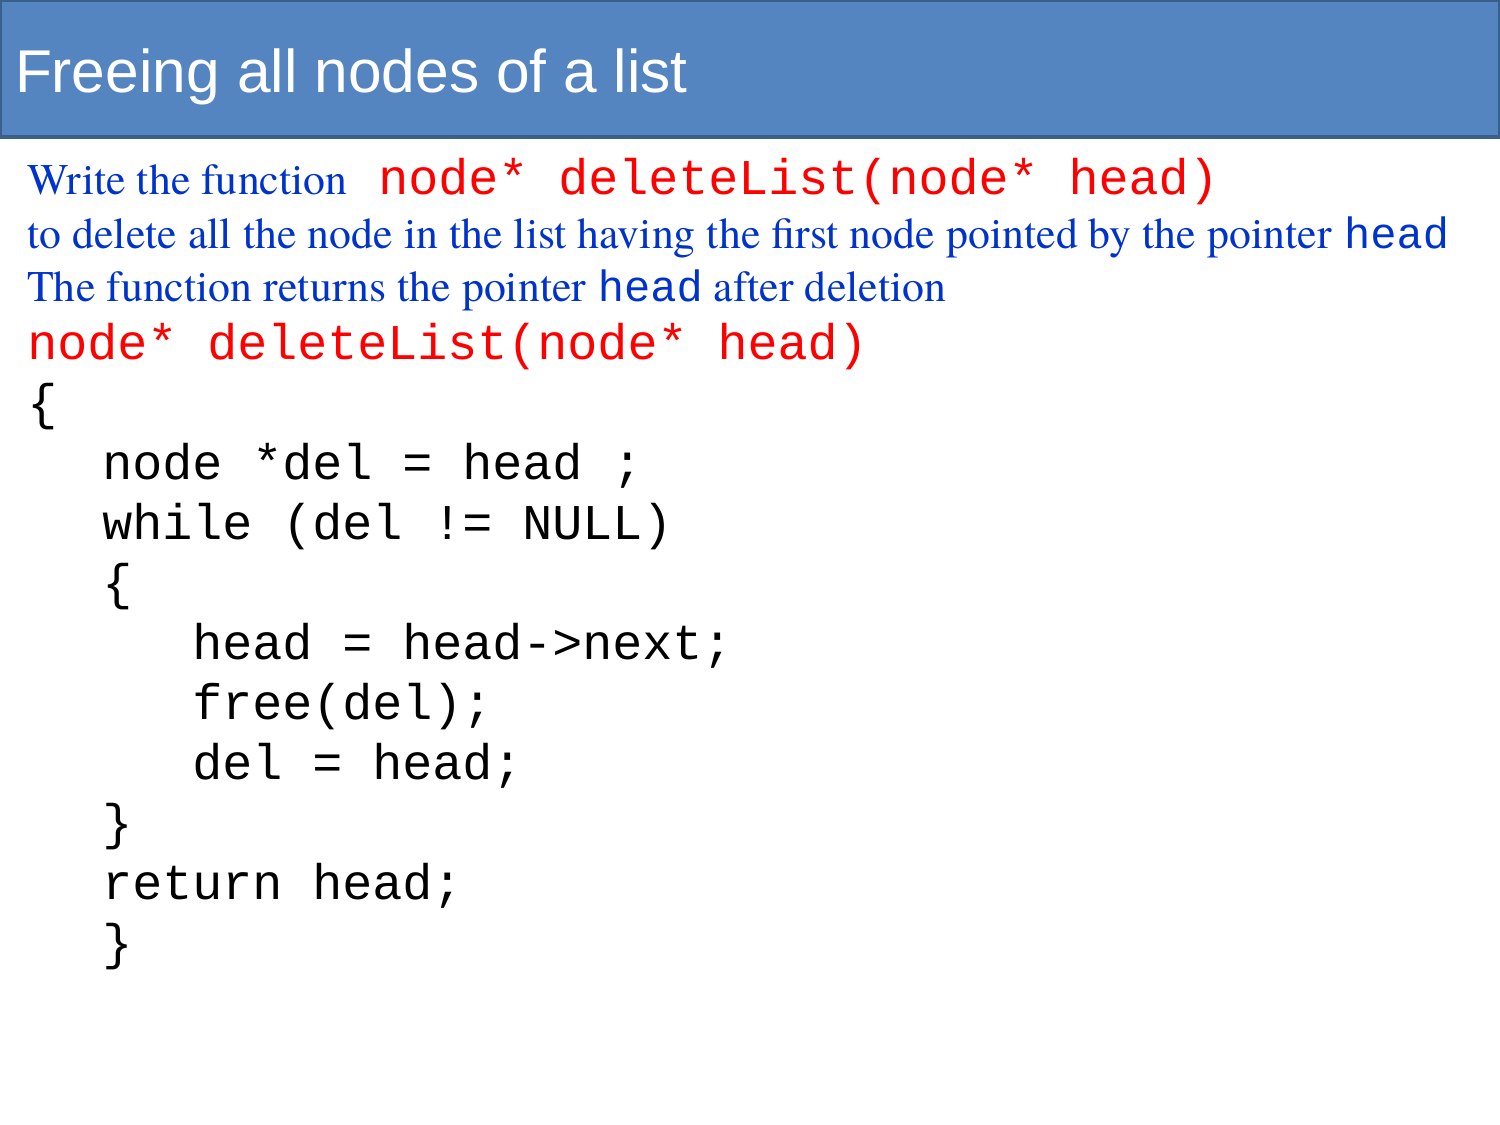

# Freeing all nodes of a list
Write the function node* deleteList(node* head)
to delete all the node in the list having the first node pointed by the pointer head
The function returns the pointer head after deletion
node* deleteList(node* head)
{
node *del = head ;
while (del != NULL)
{
   head = head->next;
   free(del);
   del = head;
}
return head;
}